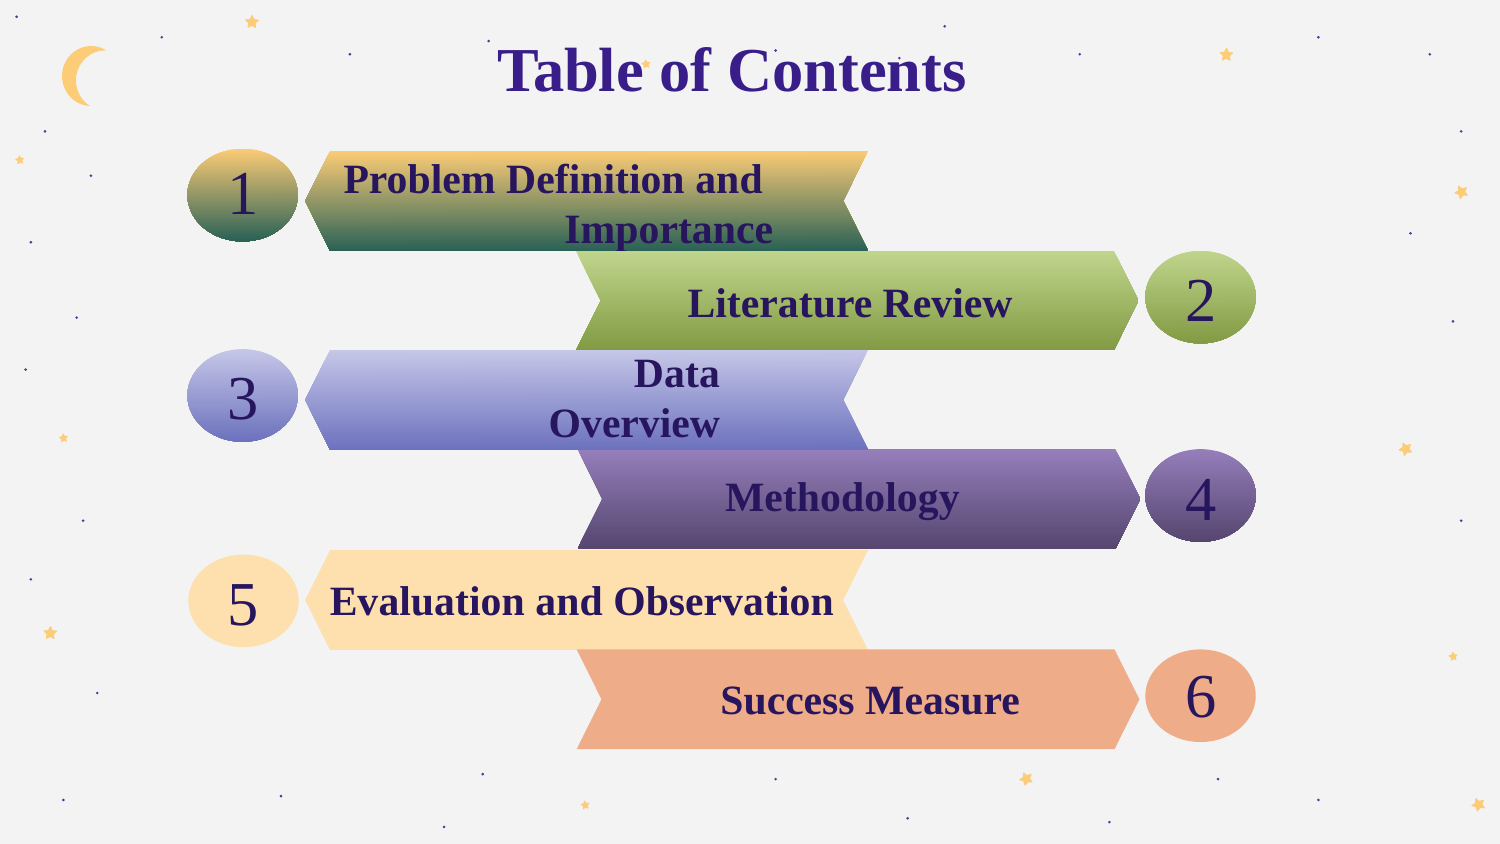

# Table of Contents

1
Problem Definition and
Importance

2
Literature Review

Data Overview
3

Methodology
4

Evaluation and Observation
5

Success Measure
6